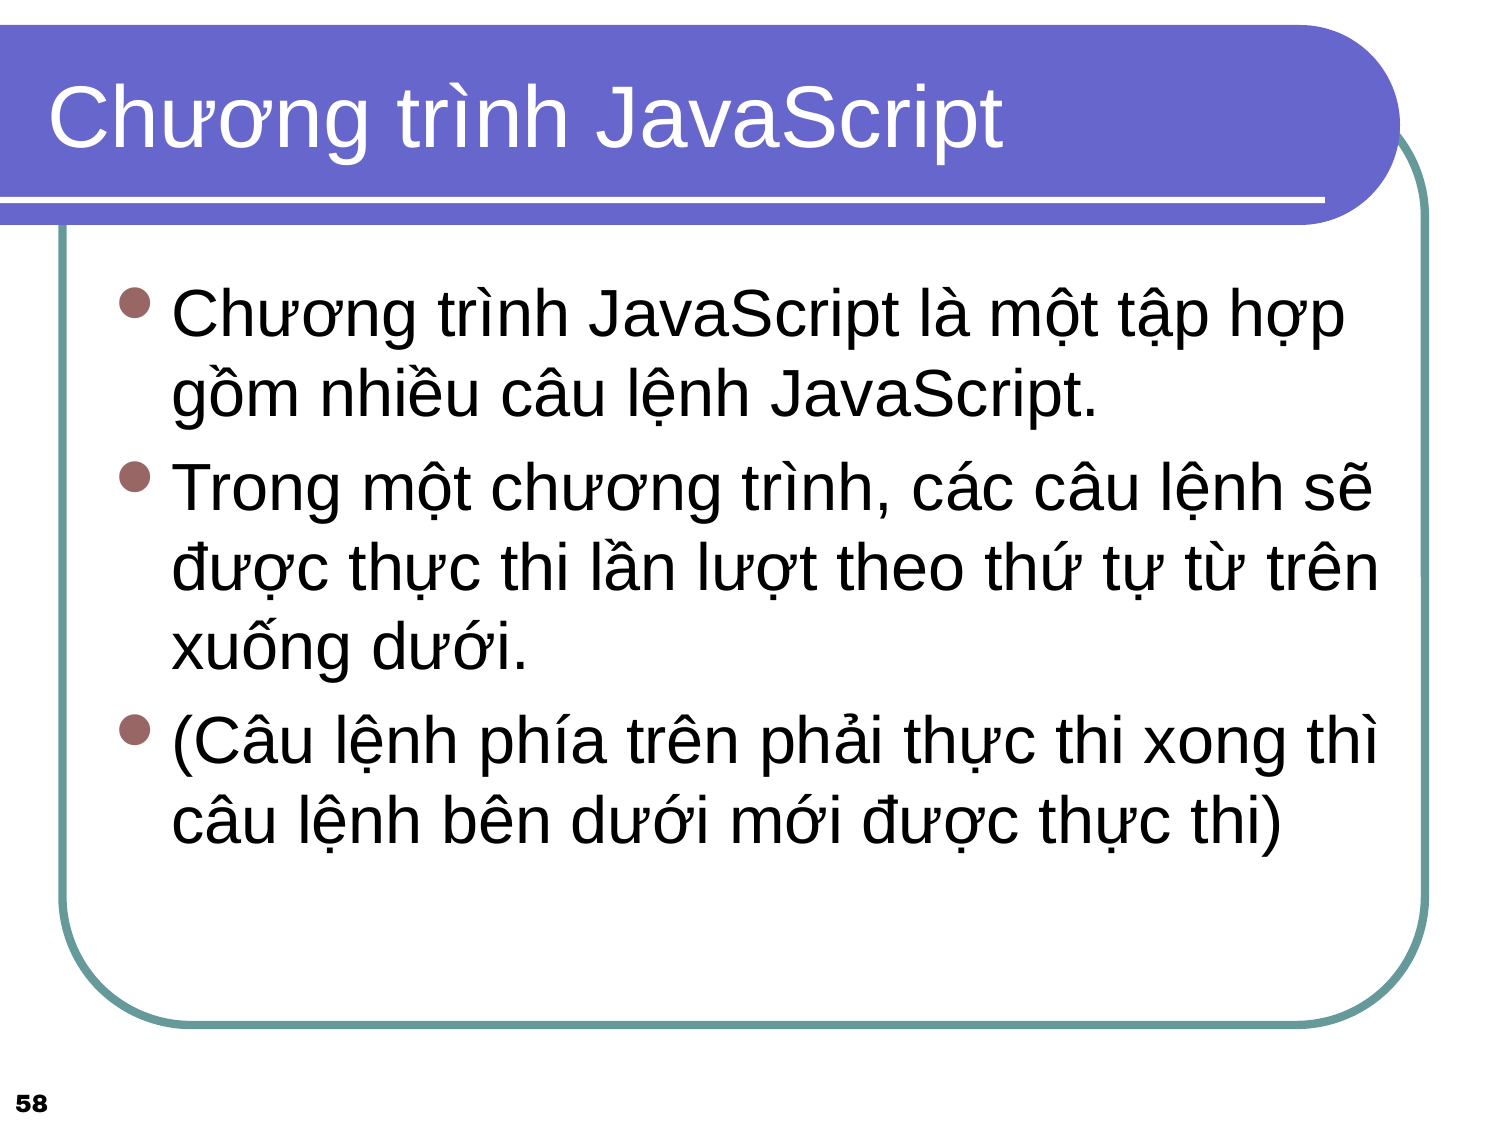

# Chương trình JavaScript
Chương trình JavaScript là một tập hợp gồm nhiều câu lệnh JavaScript.
Trong một chương trình, các câu lệnh sẽ được thực thi lần lượt theo thứ tự từ trên xuống dưới.
(Câu lệnh phía trên phải thực thi xong thì câu lệnh bên dưới mới được thực thi)
58